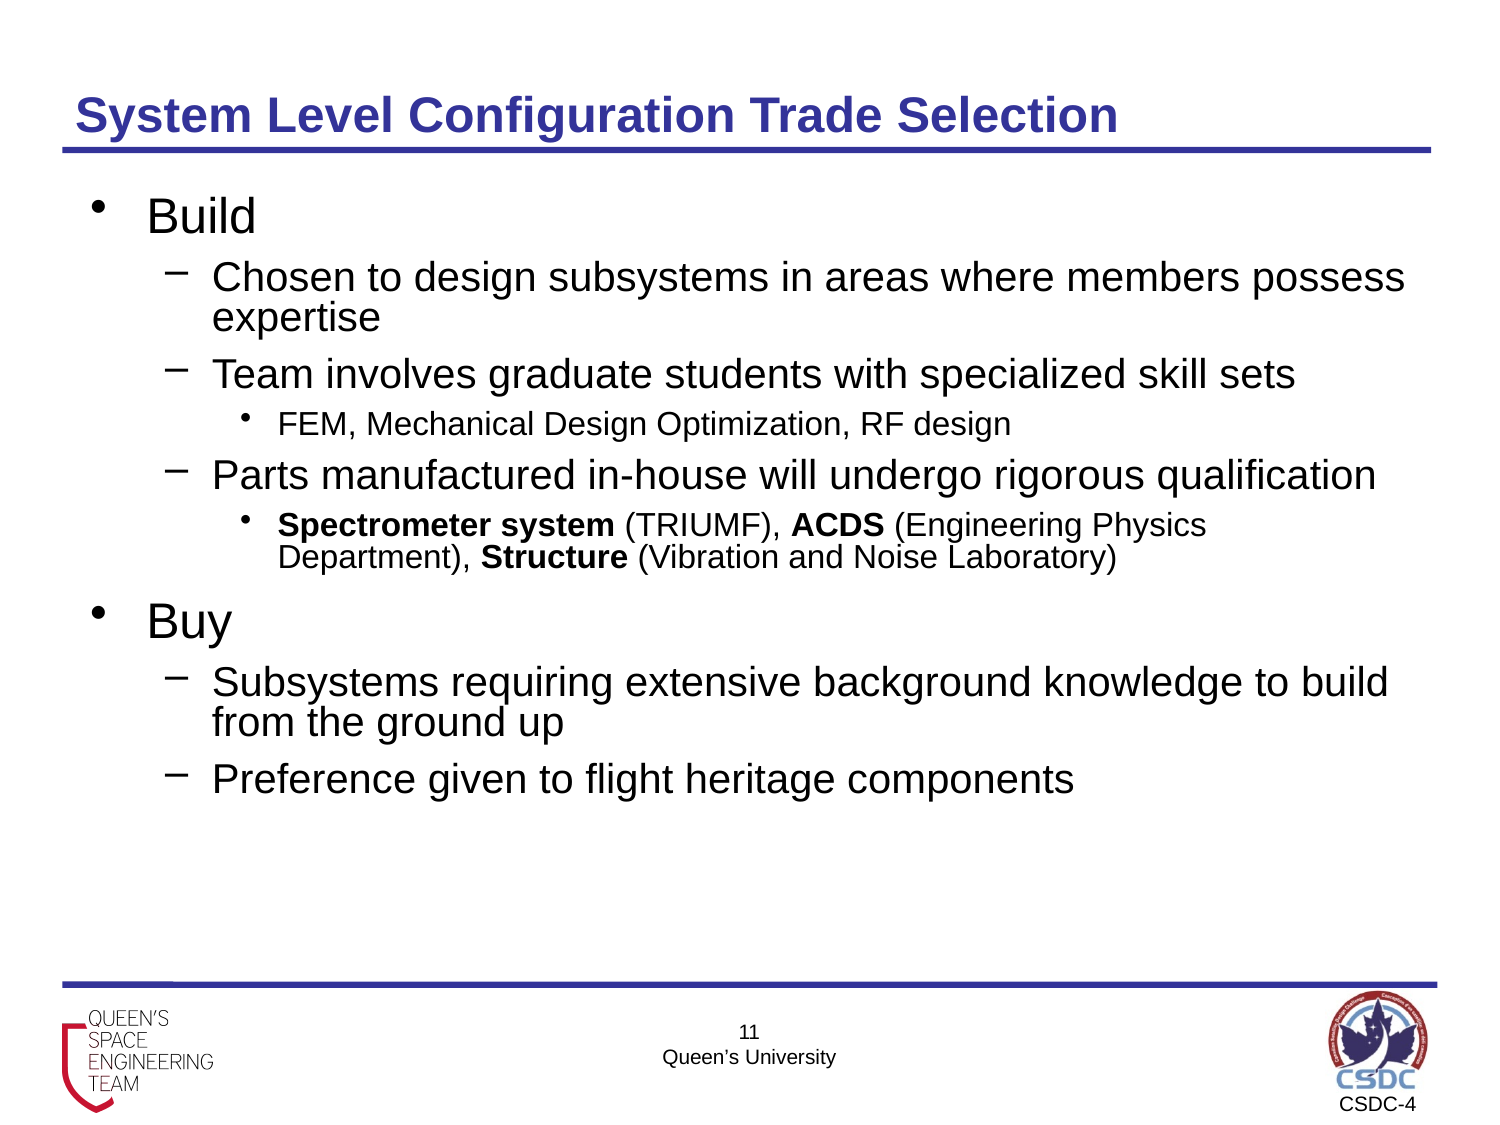

# System Level Configuration Trade Selection
Build
Chosen to design subsystems in areas where members possess expertise
Team involves graduate students with specialized skill sets
FEM, Mechanical Design Optimization, RF design
Parts manufactured in-house will undergo rigorous qualification
Spectrometer system (TRIUMF), ACDS (Engineering Physics Department), Structure (Vibration and Noise Laboratory)
Buy
Subsystems requiring extensive background knowledge to build from the ground up
Preference given to flight heritage components
11
Queen’s University